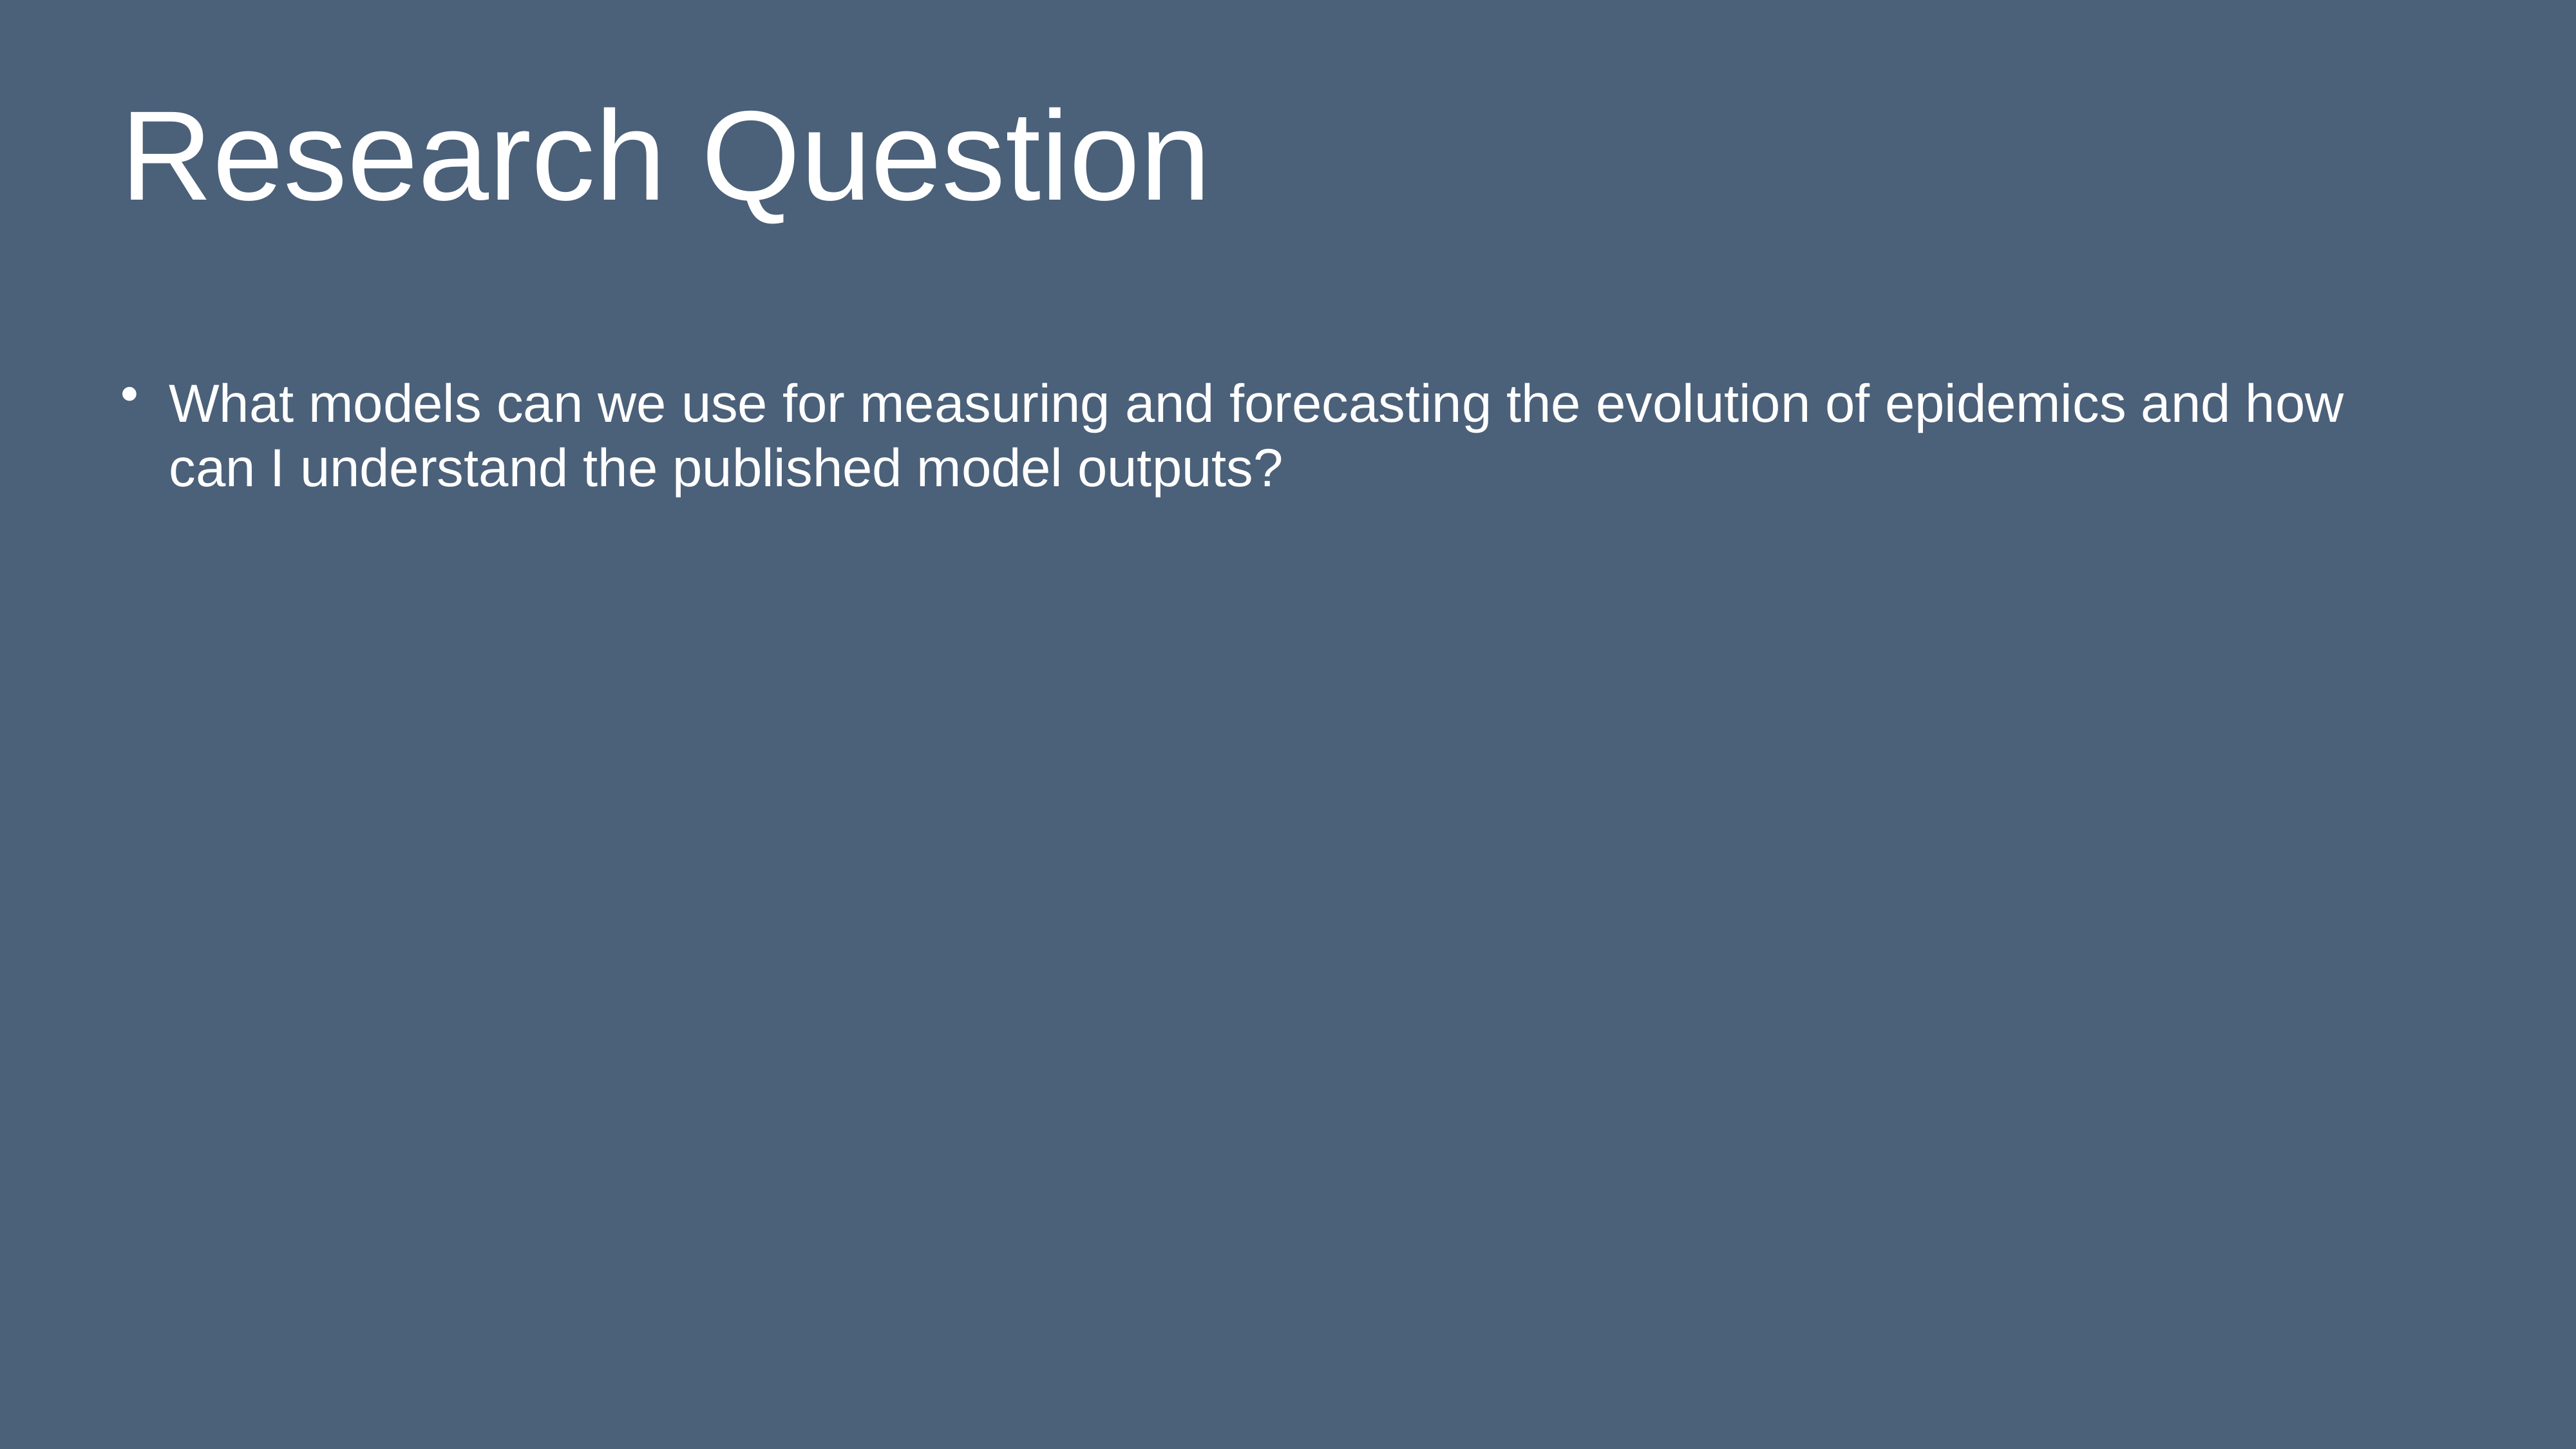

# Research Question
What models can we use for measuring and forecasting the evolution of epidemics and how can I understand the published model outputs?
4